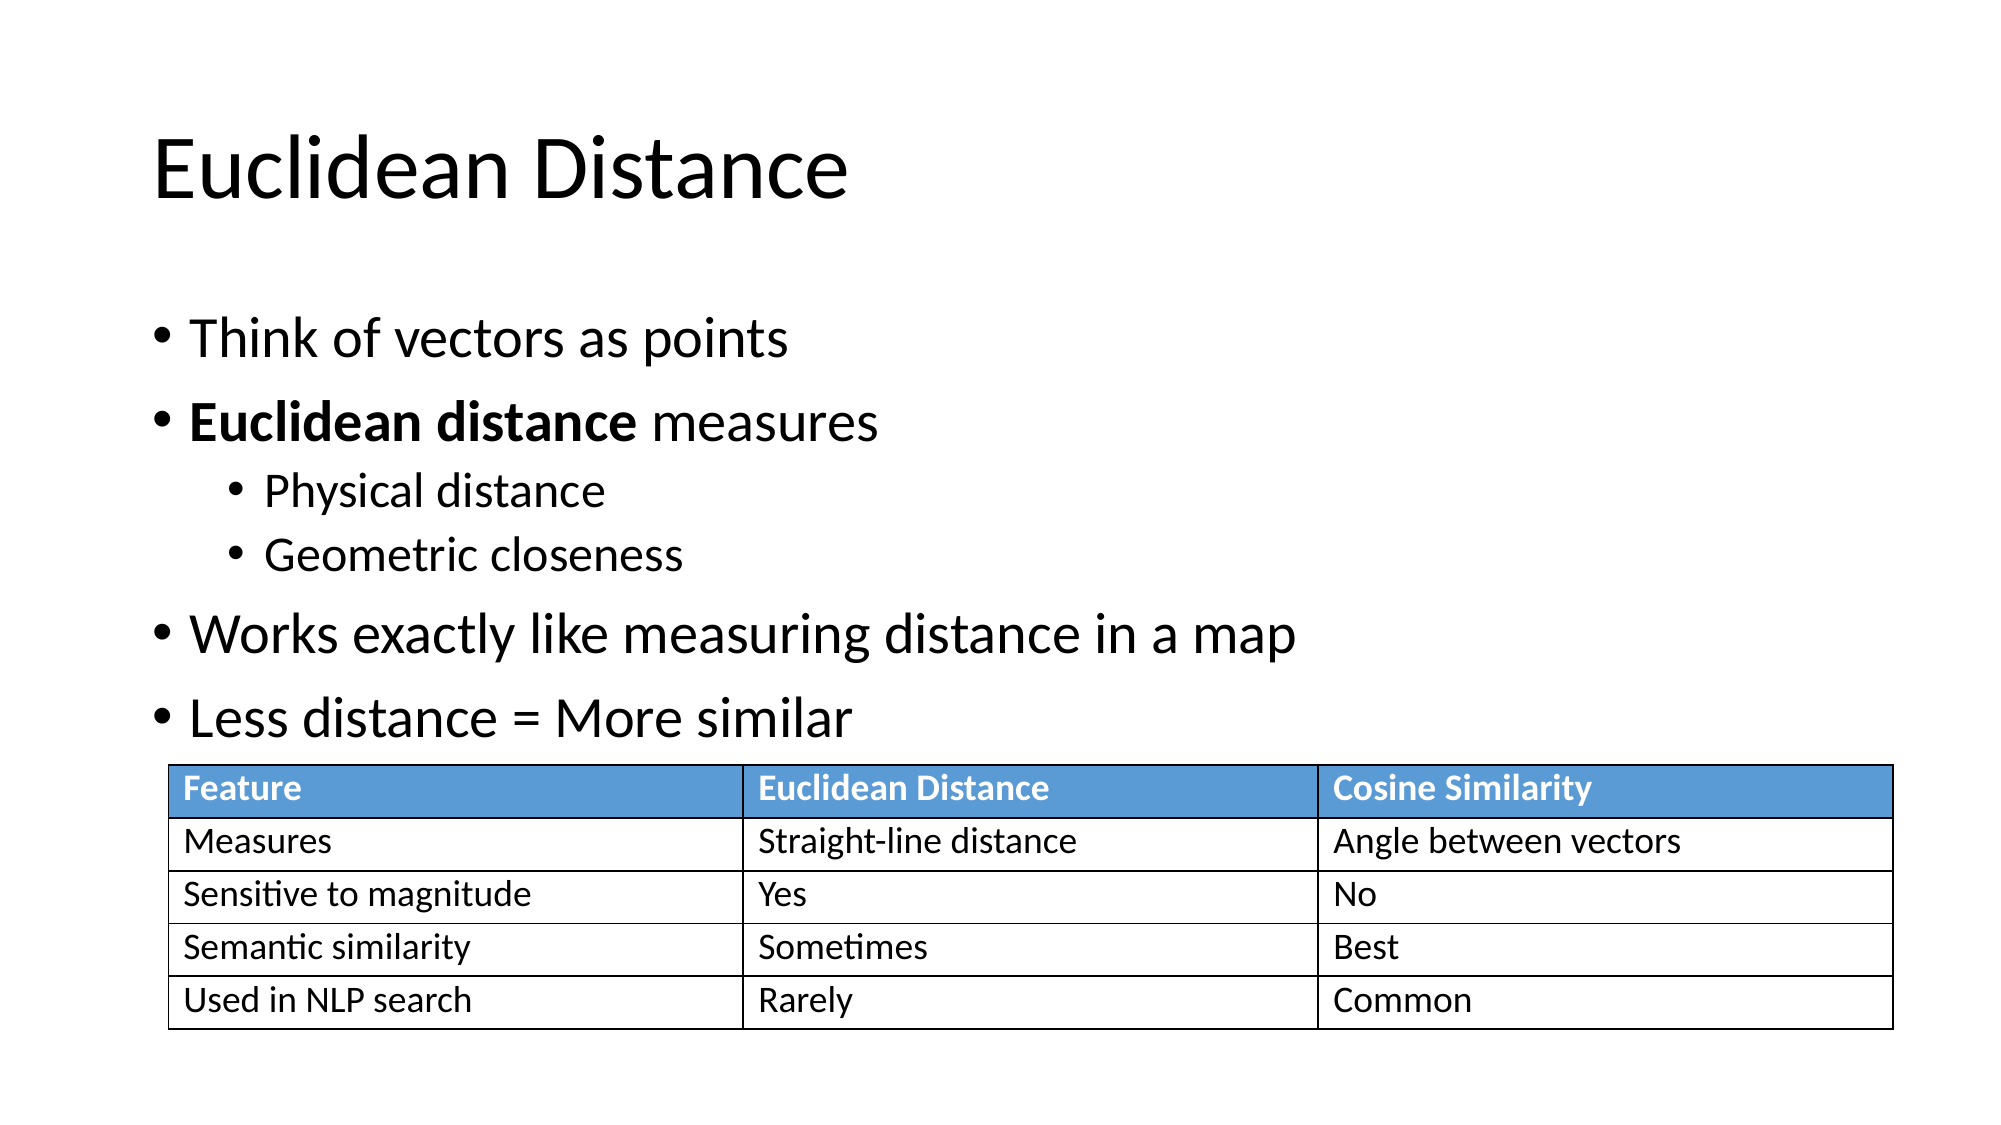

# Euclidean Distance
Think of vectors as points
Euclidean distance measures
Physical distance
Geometric closeness
Works exactly like measuring distance in a map
Less distance = More similar
| Feature | Euclidean Distance | Cosine Similarity |
| --- | --- | --- |
| Measures | Straight-line distance | Angle between vectors |
| Sensitive to magnitude | Yes | No |
| Semantic similarity | Sometimes | Best |
| Used in NLP search | Rarely | Common |